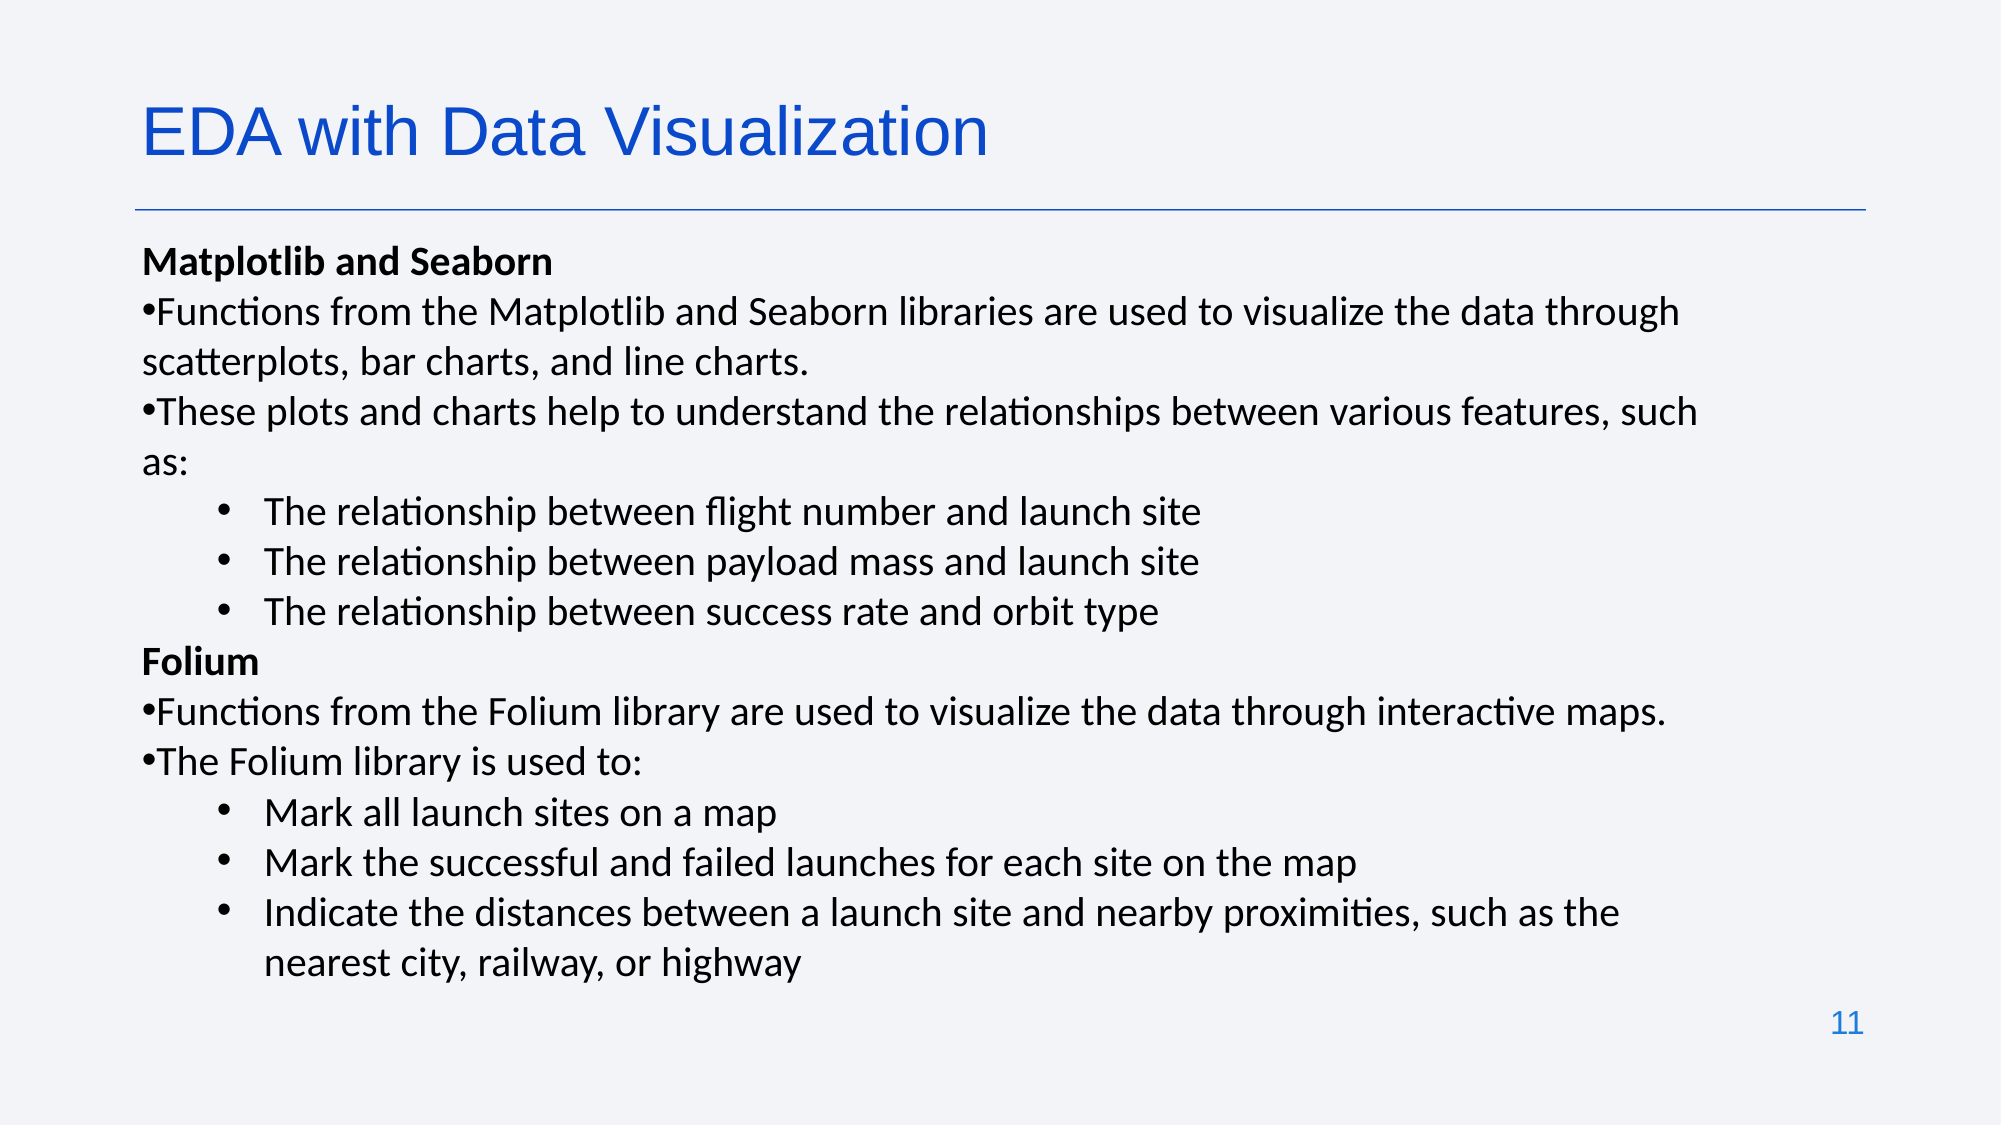

EDA with Data Visualization
Matplotlib and Seaborn
Functions from the Matplotlib and Seaborn libraries are used to visualize the data through scatterplots, bar charts, and line charts.
These plots and charts help to understand the relationships between various features, such as:
The relationship between flight number and launch site
The relationship between payload mass and launch site
The relationship between success rate and orbit type
Folium
Functions from the Folium library are used to visualize the data through interactive maps.
The Folium library is used to:
Mark all launch sites on a map
Mark the successful and failed launches for each site on the map
Indicate the distances between a launch site and nearby proximities, such as the nearest city, railway, or highway

11